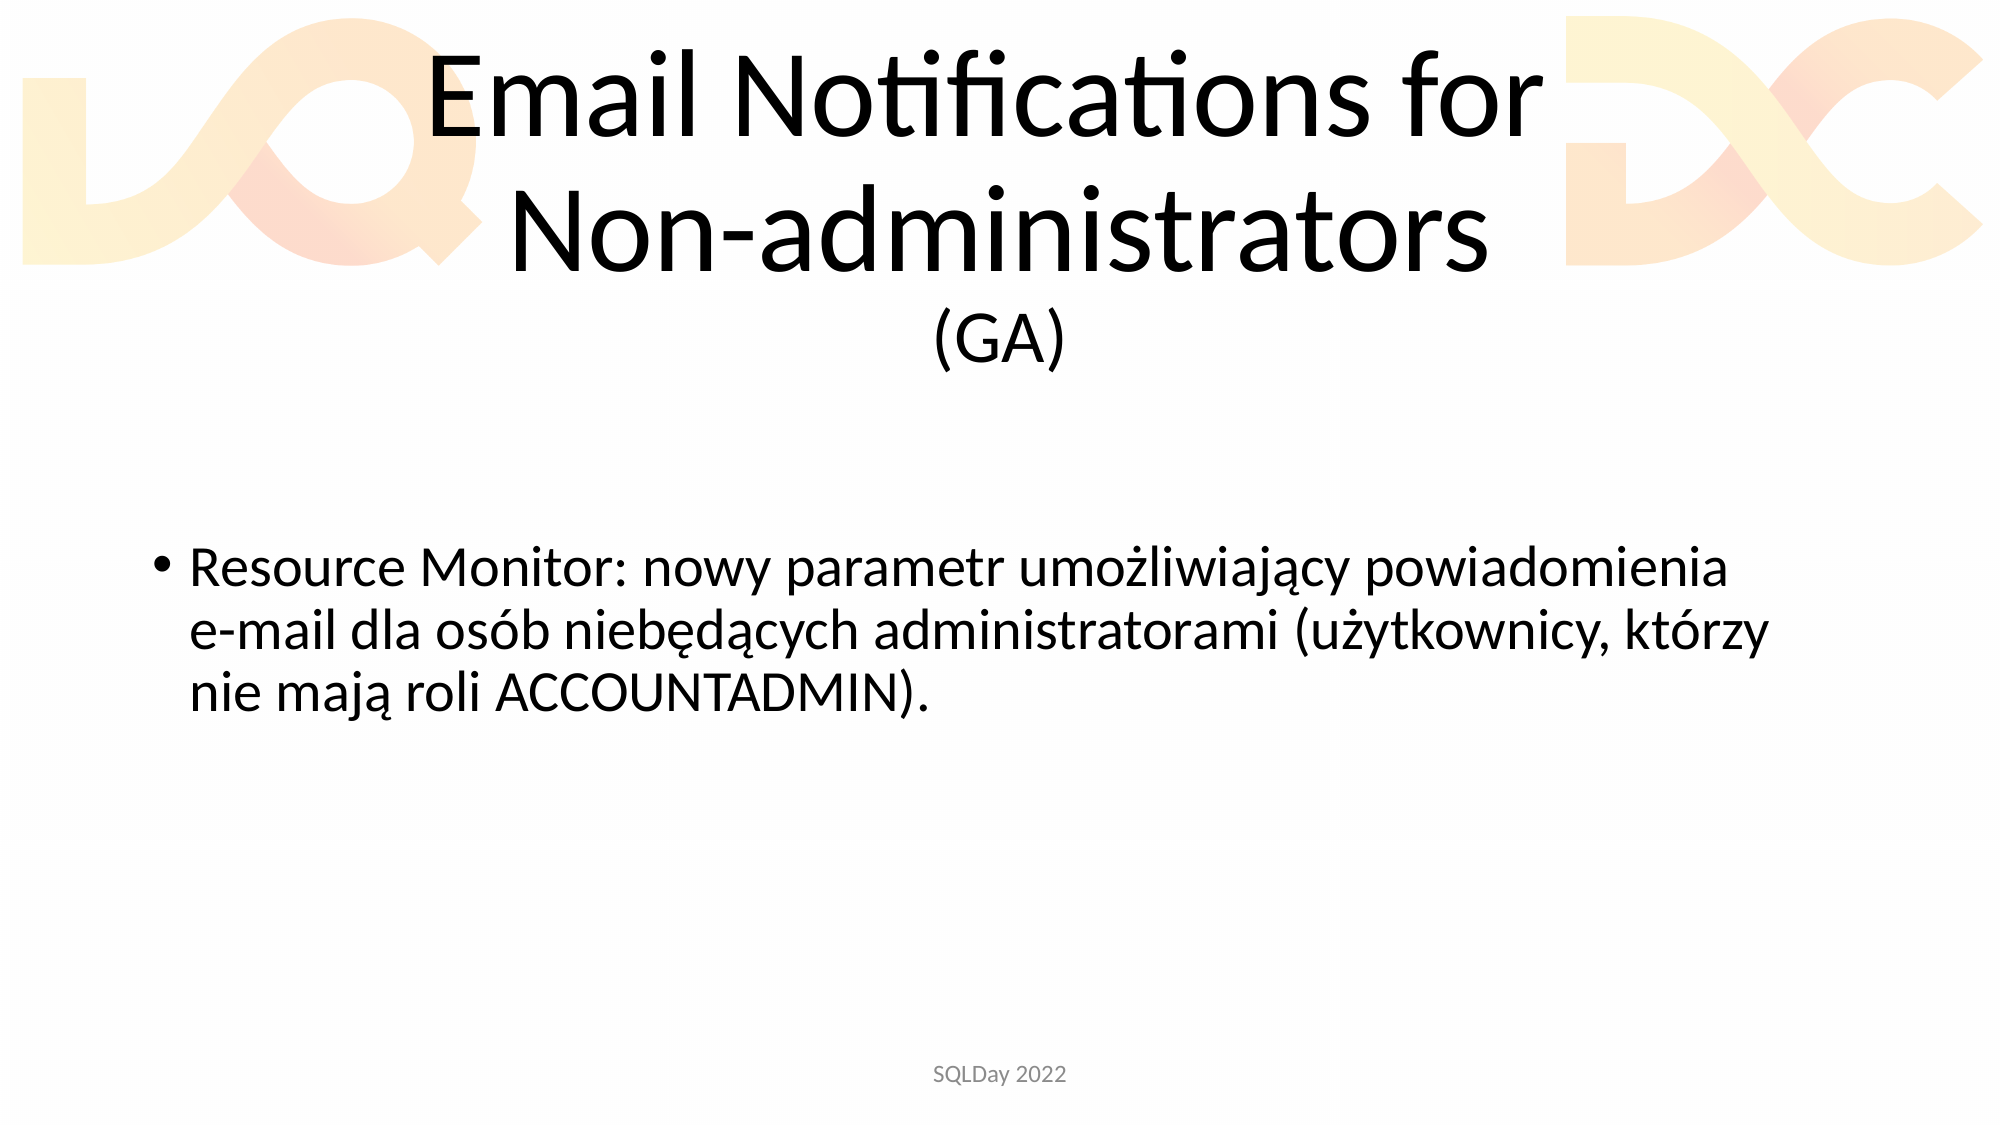

# Email Notifications for Non-administrators (GA)
Resource Monitor: nowy parametr umożliwiający powiadomienia      e-mail dla osób niebędących administratorami (użytkownicy, którzy nie mają roli ACCOUNTADMIN).
SQLDay 2022